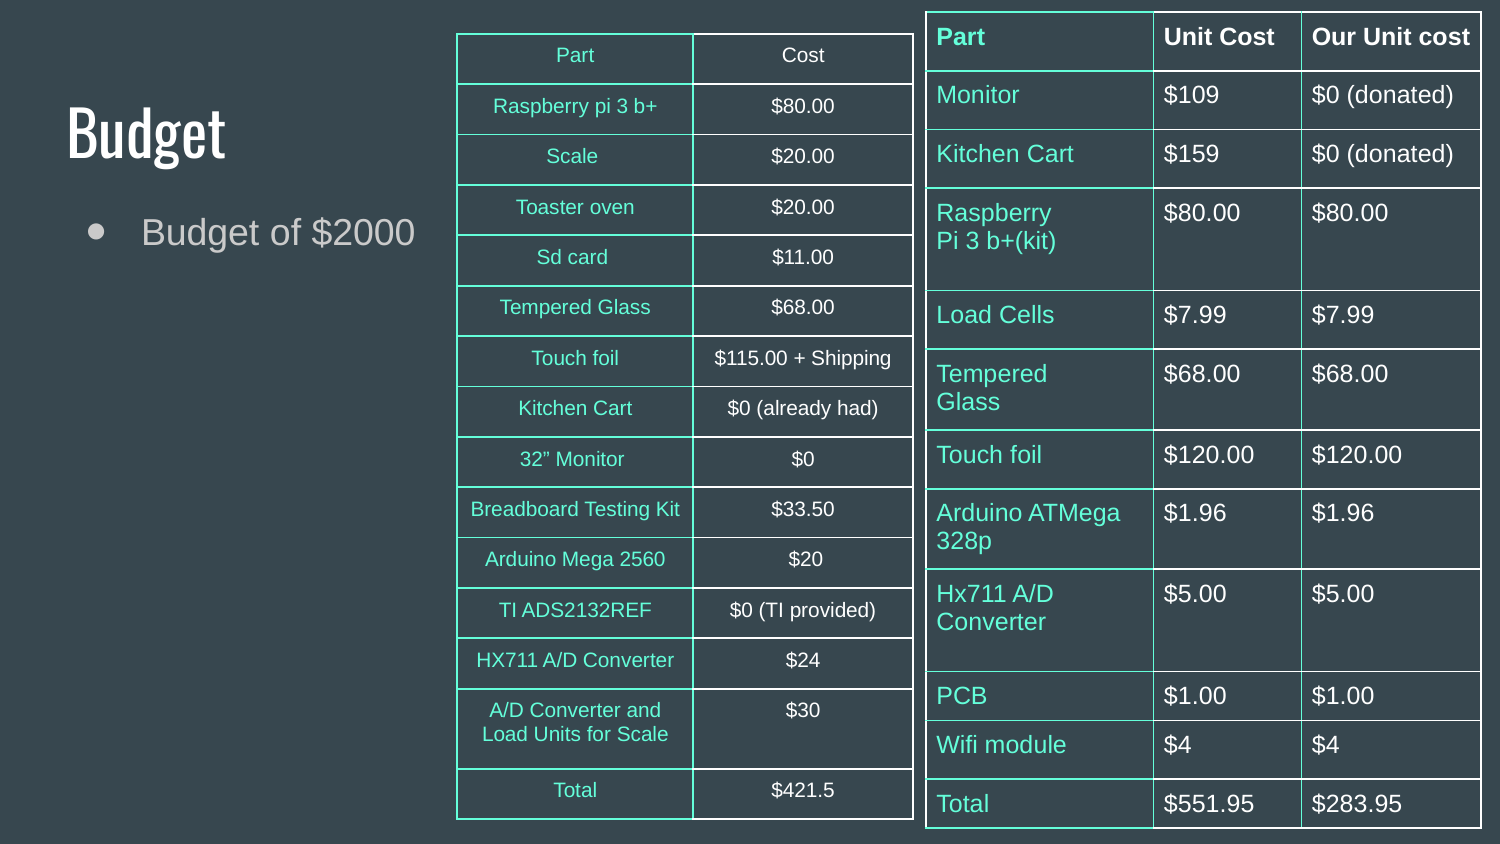

| Part | Unit Cost | Our Unit cost |
| --- | --- | --- |
| Monitor | $109 | $0 (donated) |
| Kitchen Cart | $159 | $0 (donated) |
| Raspberry Pi 3 b+(kit) | $80.00 | $80.00 |
| Load Cells | $7.99 | $7.99 |
| Tempered Glass | $68.00 | $68.00 |
| Touch foil | $120.00 | $120.00 |
| Arduino ATMega 328p | $1.96 | $1.96 |
| Hx711 A/D Converter | $5.00 | $5.00 |
| PCB | $1.00 | $1.00 |
| Wifi module | $4 | $4 |
| Total | $551.95 | $283.95 |
| Part | Cost |
| --- | --- |
| Raspberry pi 3 b+ | $80.00 |
| Scale | $20.00 |
| Toaster oven | $20.00 |
| Sd card | $11.00 |
| Tempered Glass | $68.00 |
| Touch foil | $115.00 + Shipping |
| Kitchen Cart | $0 (already had) |
| 32” Monitor | $0 |
| Breadboard Testing Kit | $33.50 |
| Arduino Mega 2560 | $20 |
| TI ADS2132REF | $0 (TI provided) |
| HX711 A/D Converter | $24 |
| A/D Converter and Load Units for Scale | $30 |
| Total | $421.5 |
# Budget
Budget of $2000